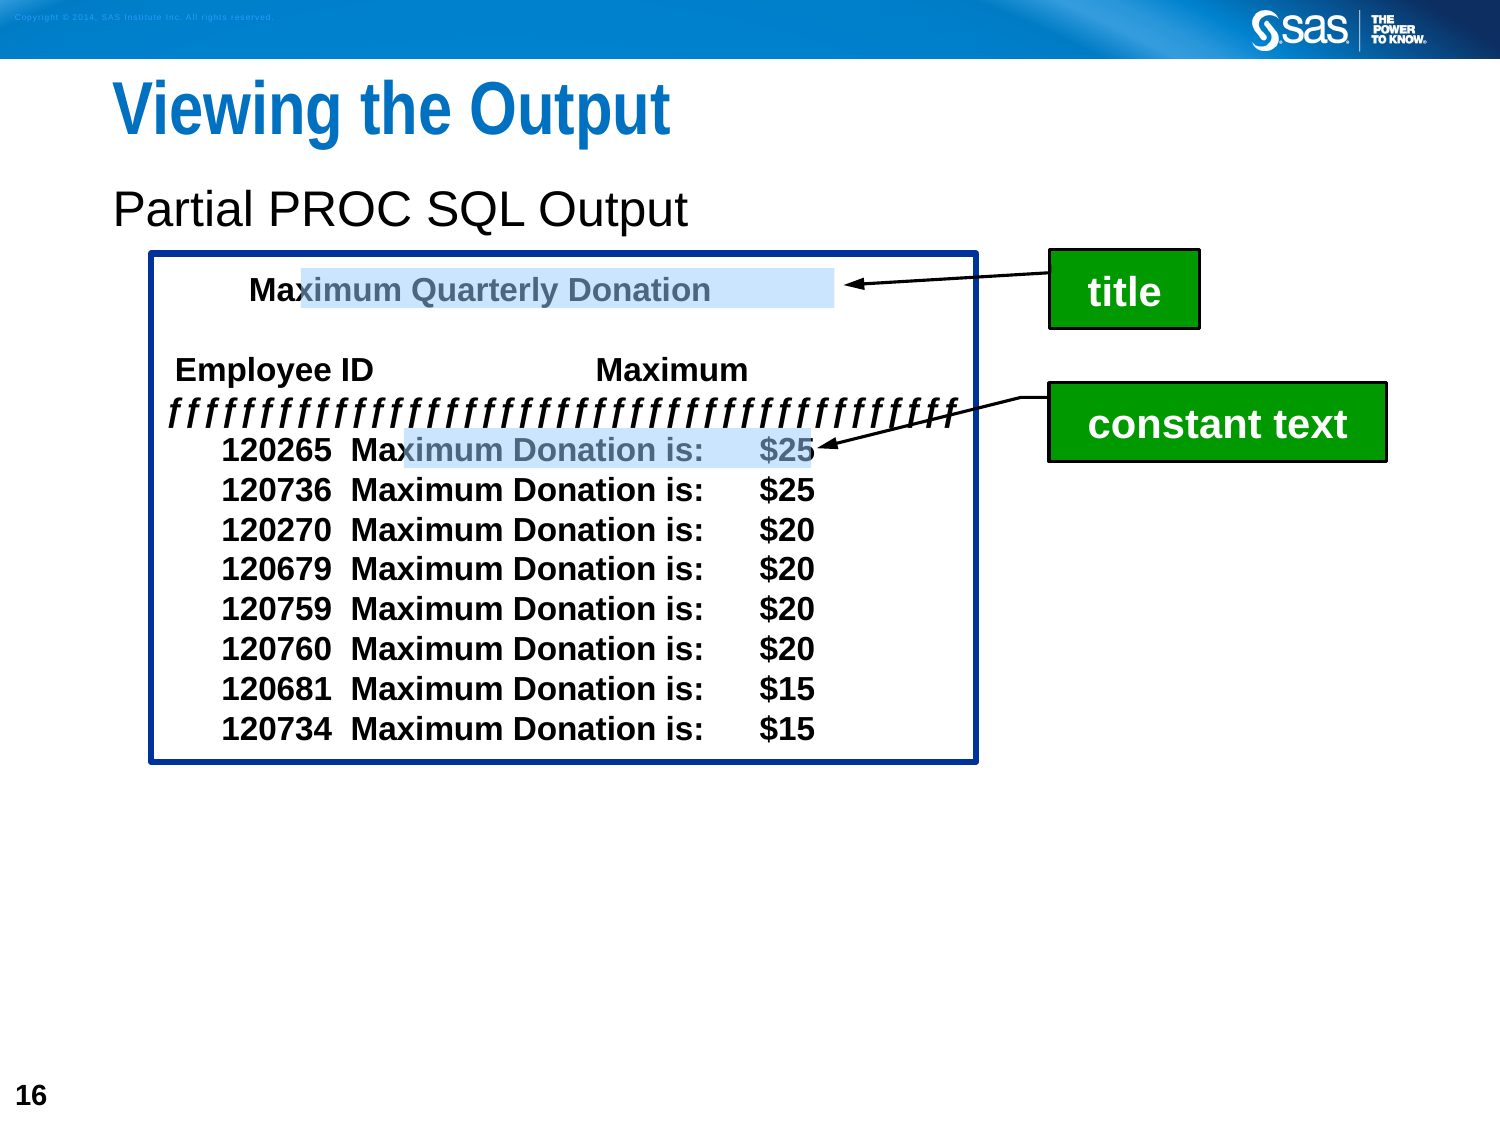

# Viewing the Output
Partial PROC SQL Output
title
         Maximum Quarterly Donation

 Employee ID                        Maximum
ƒƒƒƒƒƒƒƒƒƒƒƒƒƒƒƒƒƒƒƒƒƒƒƒƒƒƒƒƒƒƒƒƒƒƒƒƒƒƒƒƒƒƒ
      120265  Maximum Donation is:      $25
      120736  Maximum Donation is:      $25
      120270  Maximum Donation is:      $20
      120679  Maximum Donation is:      $20
      120759  Maximum Donation is:      $20
      120760  Maximum Donation is:      $20
      120681  Maximum Donation is:      $15
      120734  Maximum Donation is:      $15

constant text